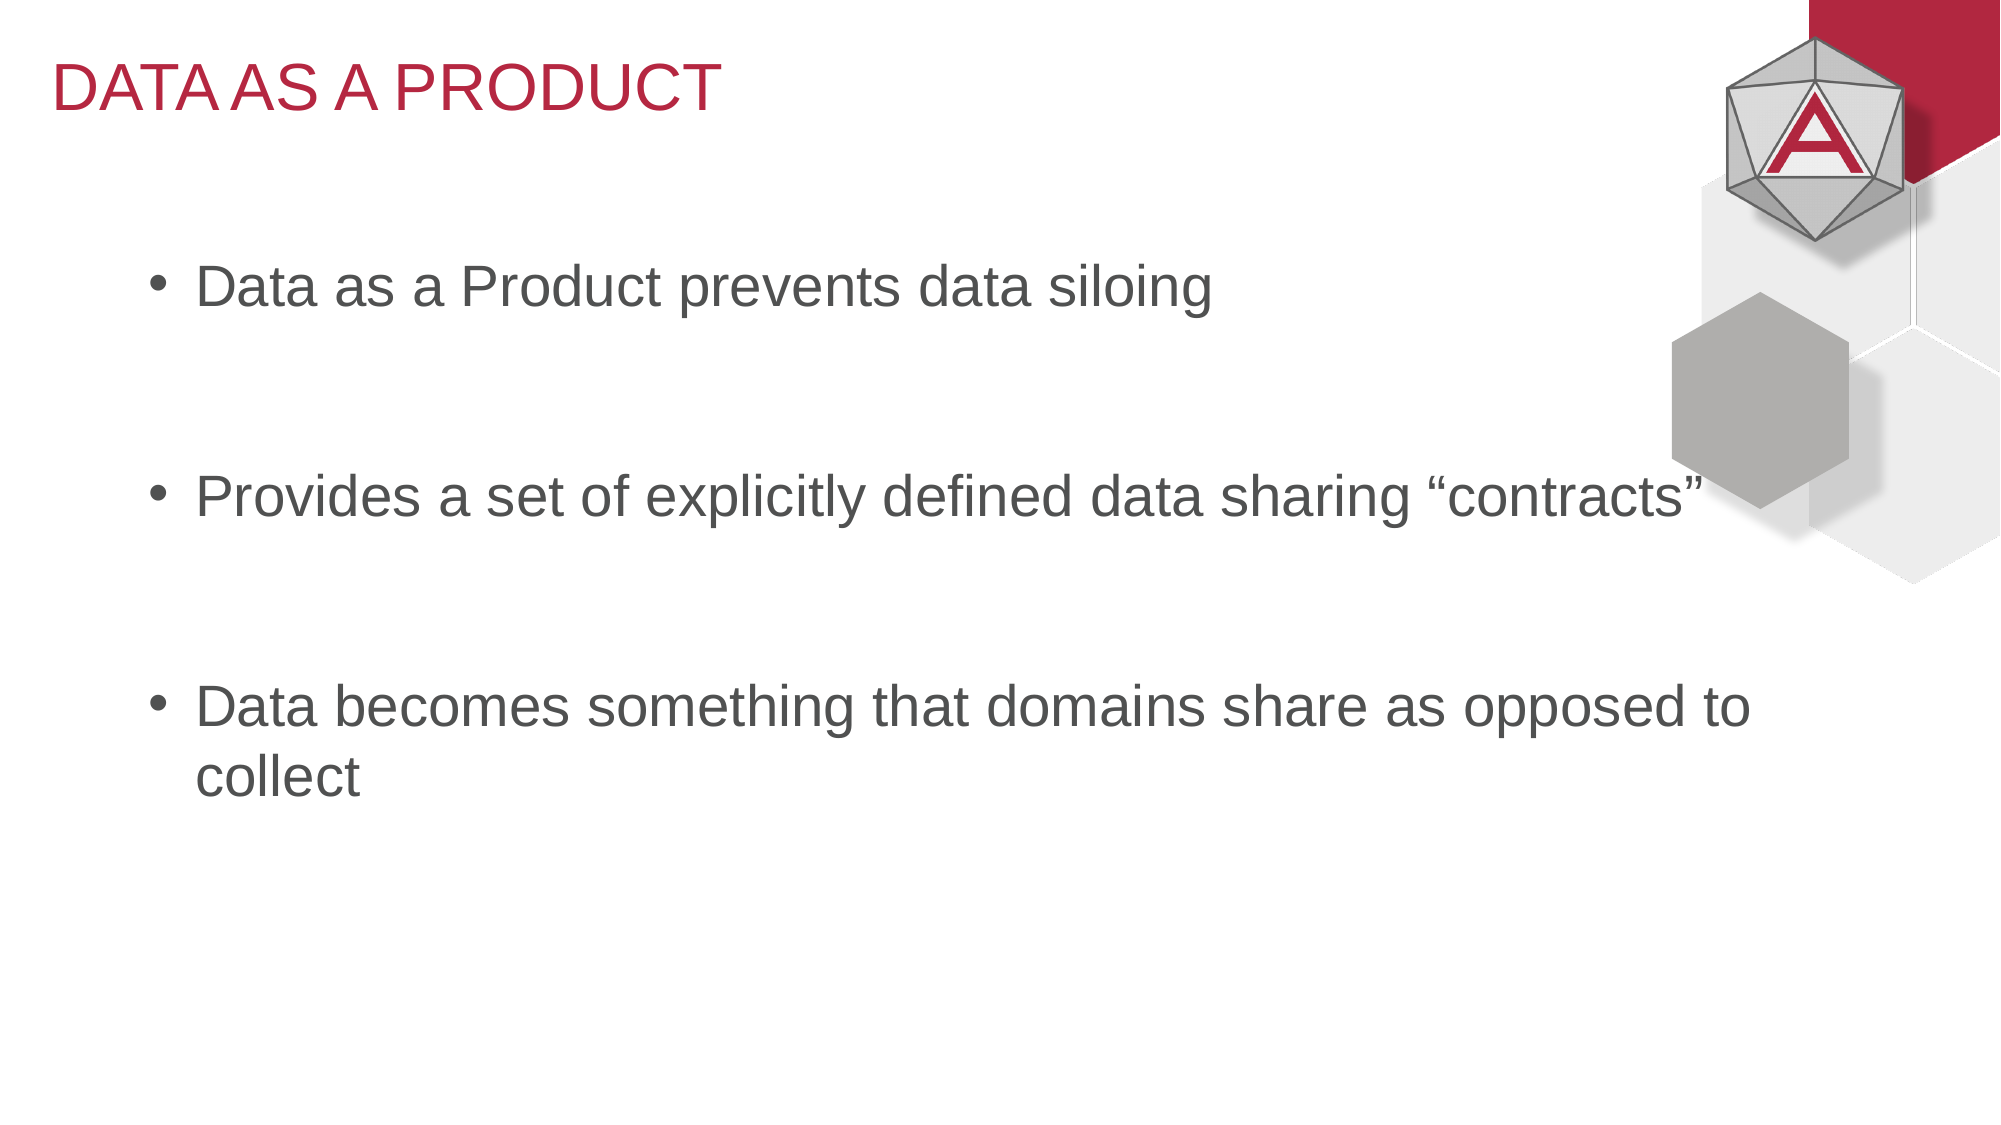

# DATA AS A PRODUCT
Data as a Product prevents data siloing

Provides a set of explicitly defined data sharing “contracts”

Data becomes something that domains share as opposed to collect